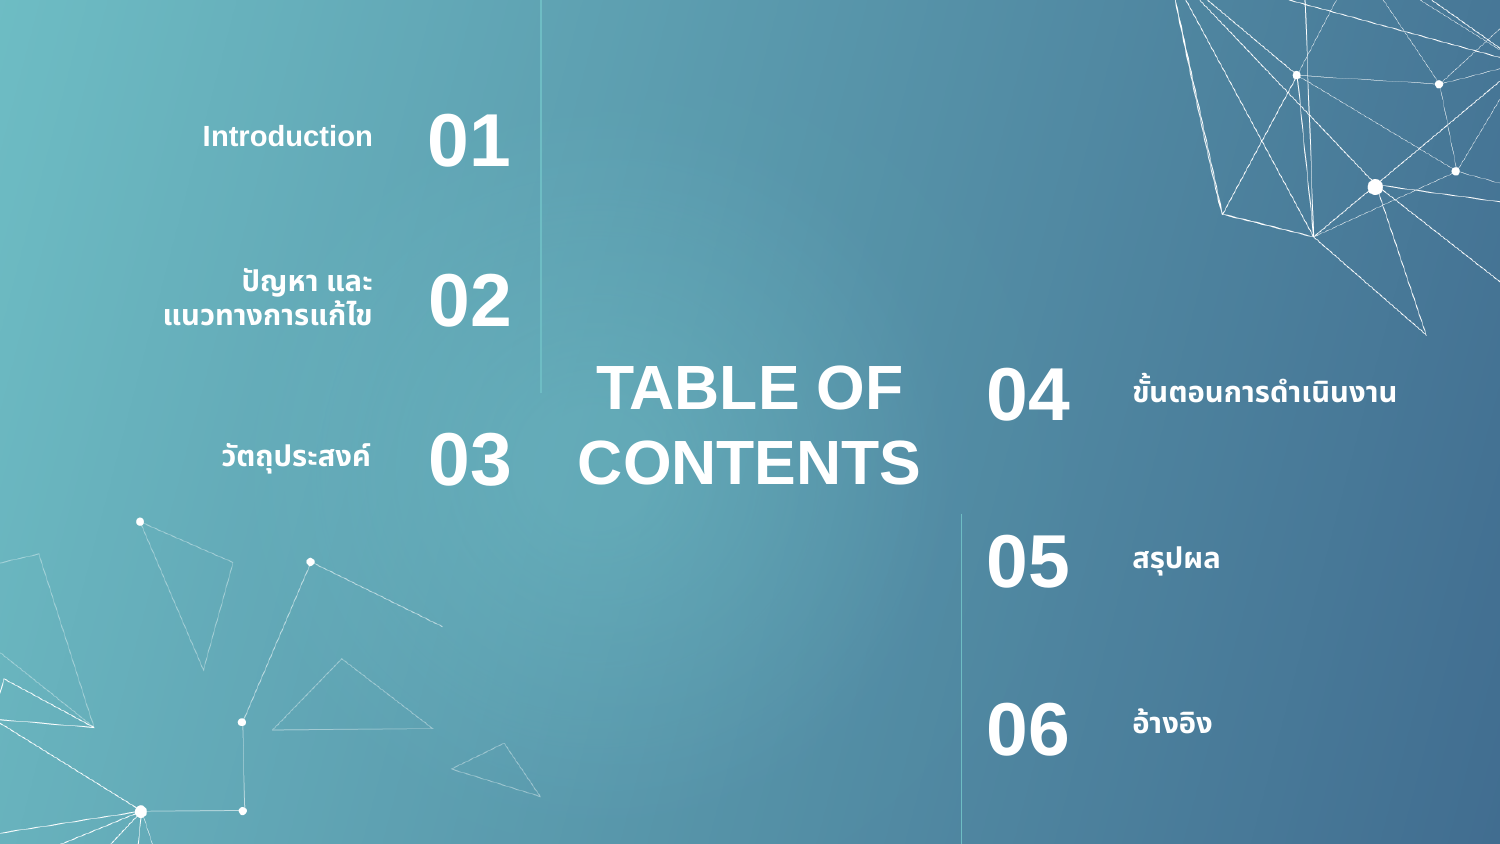

Introduction
01
02
ปัญหา และ
แนวทางการแก้ไข
04
# TABLE OF CONTENTS
ขั้นตอนการดำเนินงาน
03
วัตถุประสงค์
05
สรุปผล
06
อ้างอิง